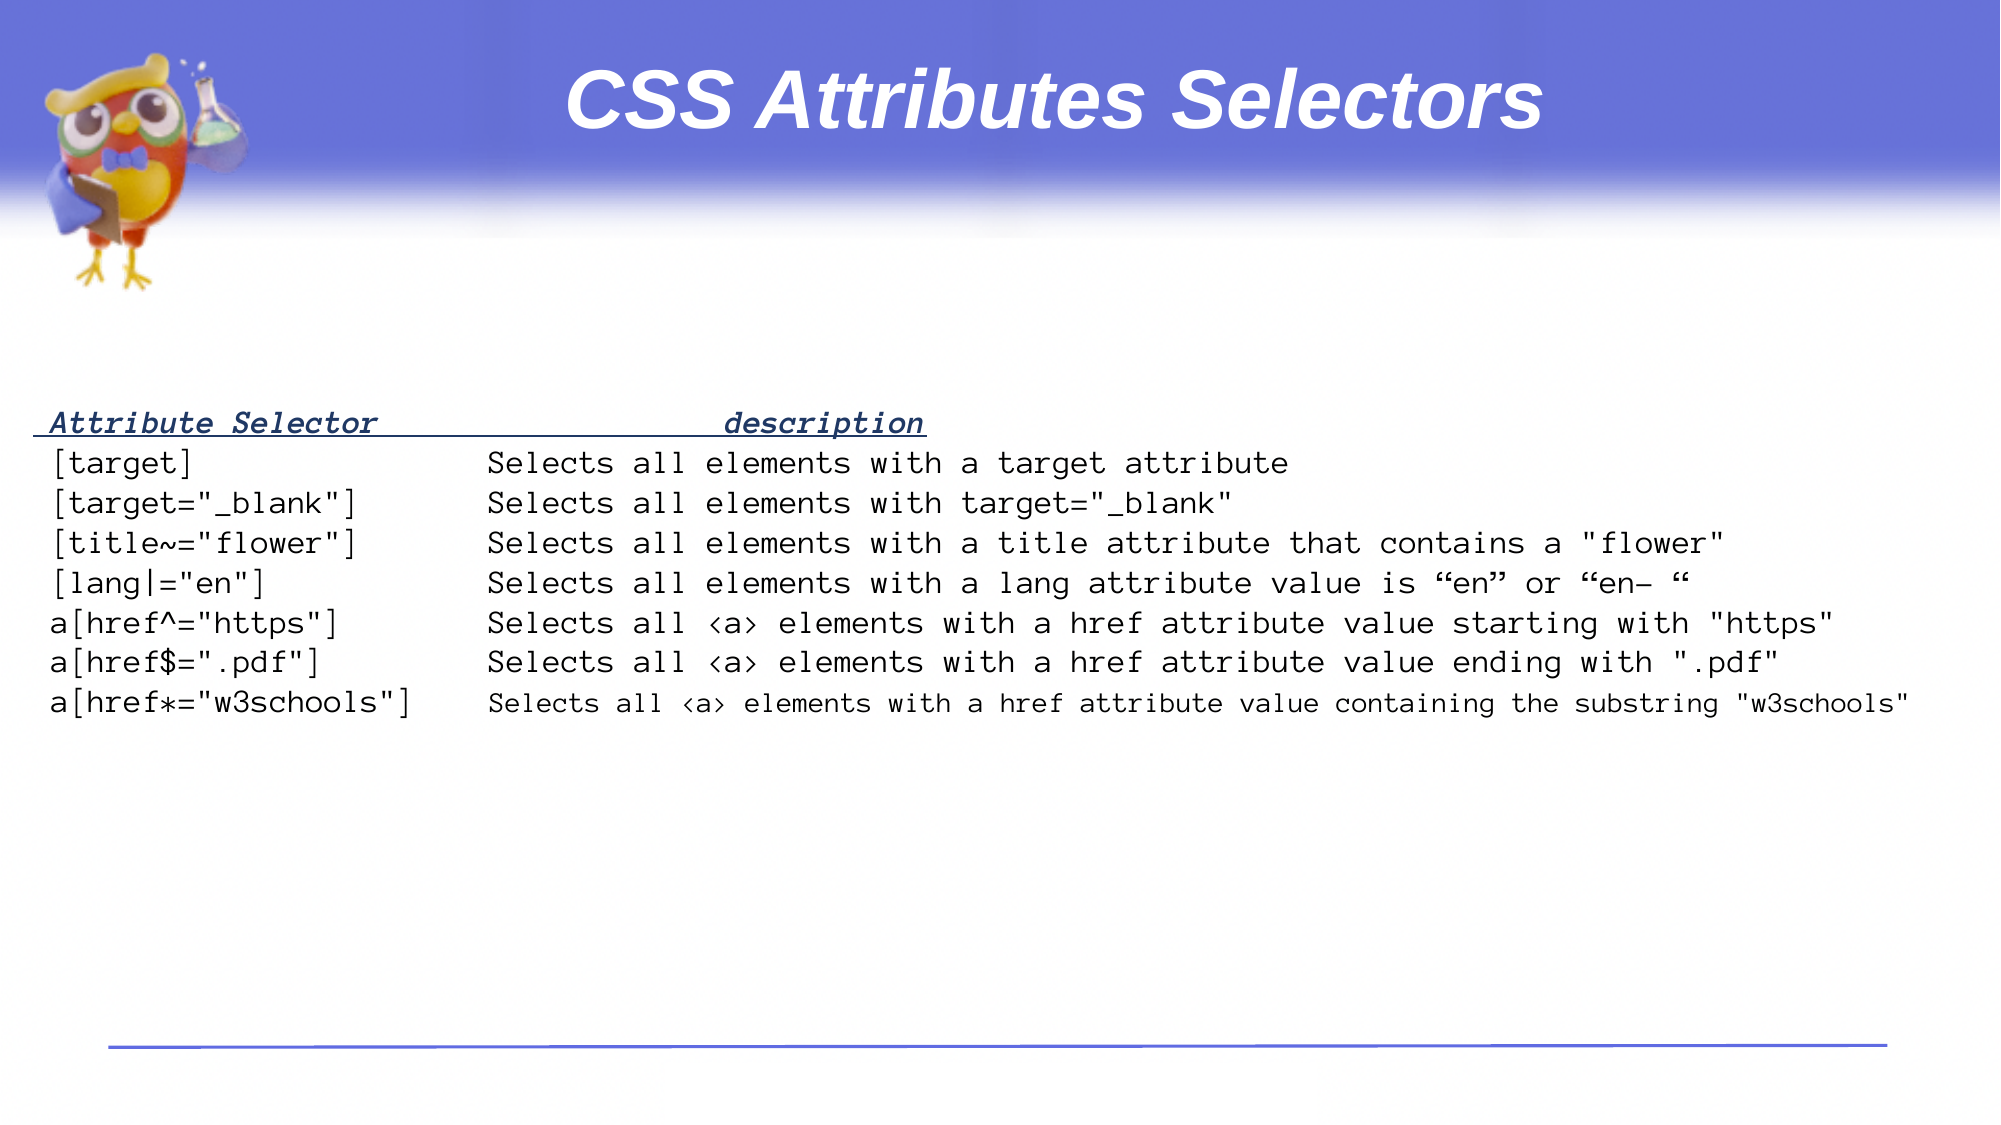

# CSS Attributes Selectors
  Attribute Selector                   description
  [target]                Selects all elements with a target attribute
  [target="_blank"]       Selects all elements with target="_blank"
  [title~="flower"]       Selects all elements with a title attribute that contains a "flower"
  [lang|="en"]            Selects all elements with a lang attribute value is “en” or “en- “
  a[href^="https"]        Selects all <a> elements with a href attribute value starting with "https"
  a[href$=".pdf"]         Selects all <a> elements with a href attribute value ending with ".pdf"
  a[href*="w3schools"]    Selects all <a> elements with a href attribute value containing the substring "w3schools"